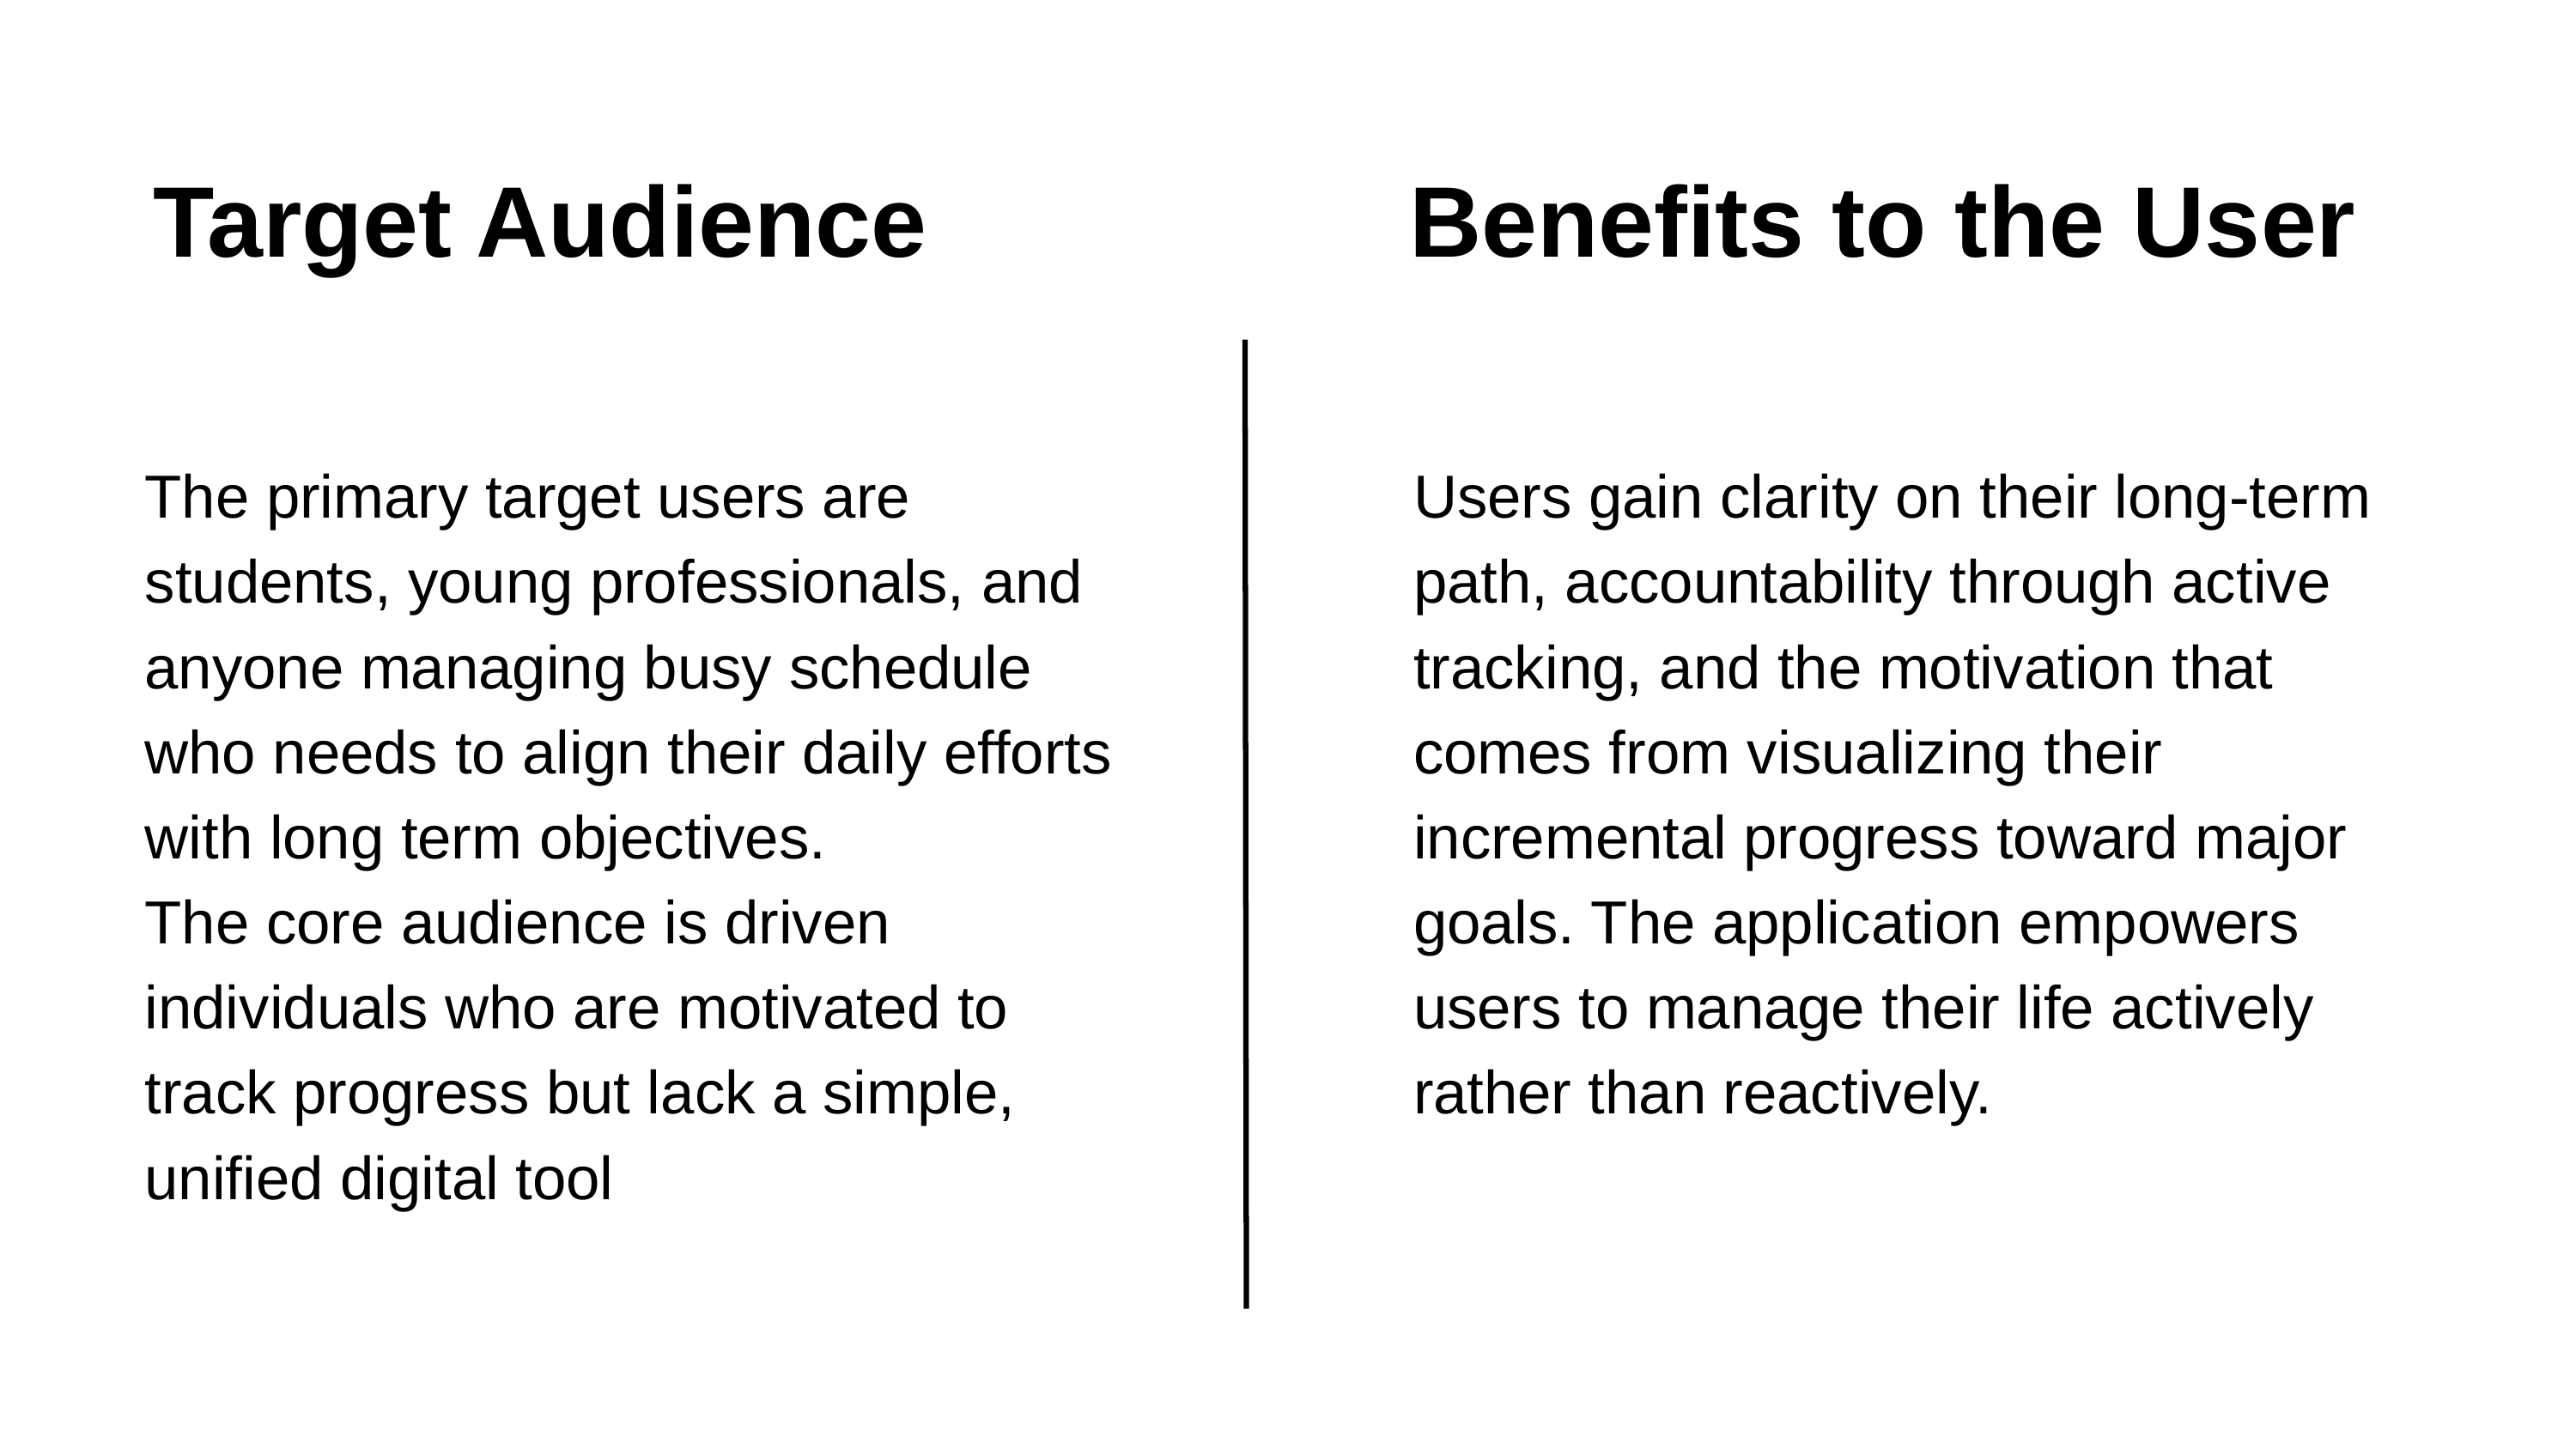

Target Audience
Benefits to the User

The primary target users are students, young professionals, and anyone managing busy schedule who needs to align their daily efforts with long term objectives.
The core audience is driven individuals who are motivated to track progress but lack a simple, unified digital tool
Users gain clarity on their long-term path, accountability through active tracking, and the motivation that comes from visualizing their incremental progress toward major goals. The application empowers users to manage their life actively rather than reactively.